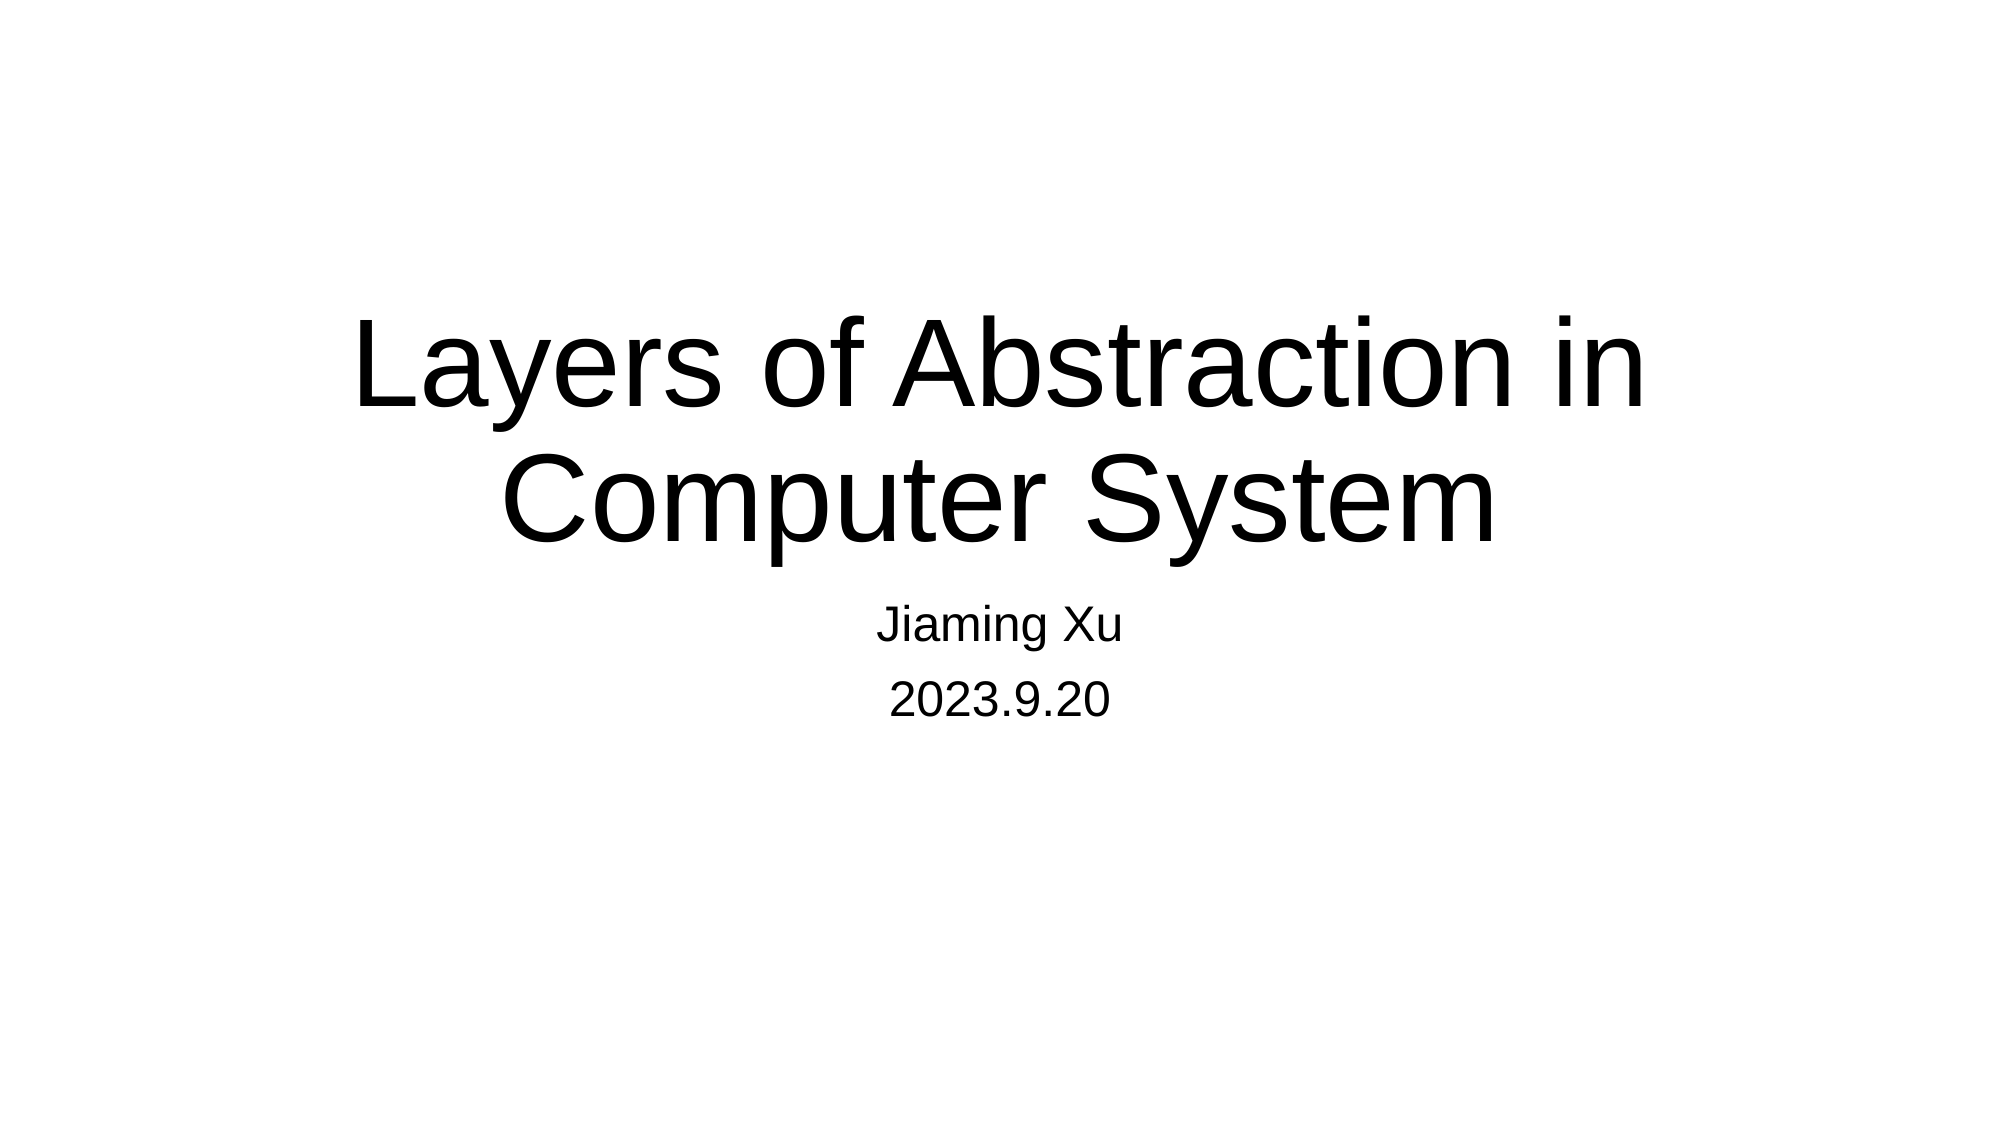

# Layers of Abstraction in Computer System
Jiaming Xu
2023.9.20